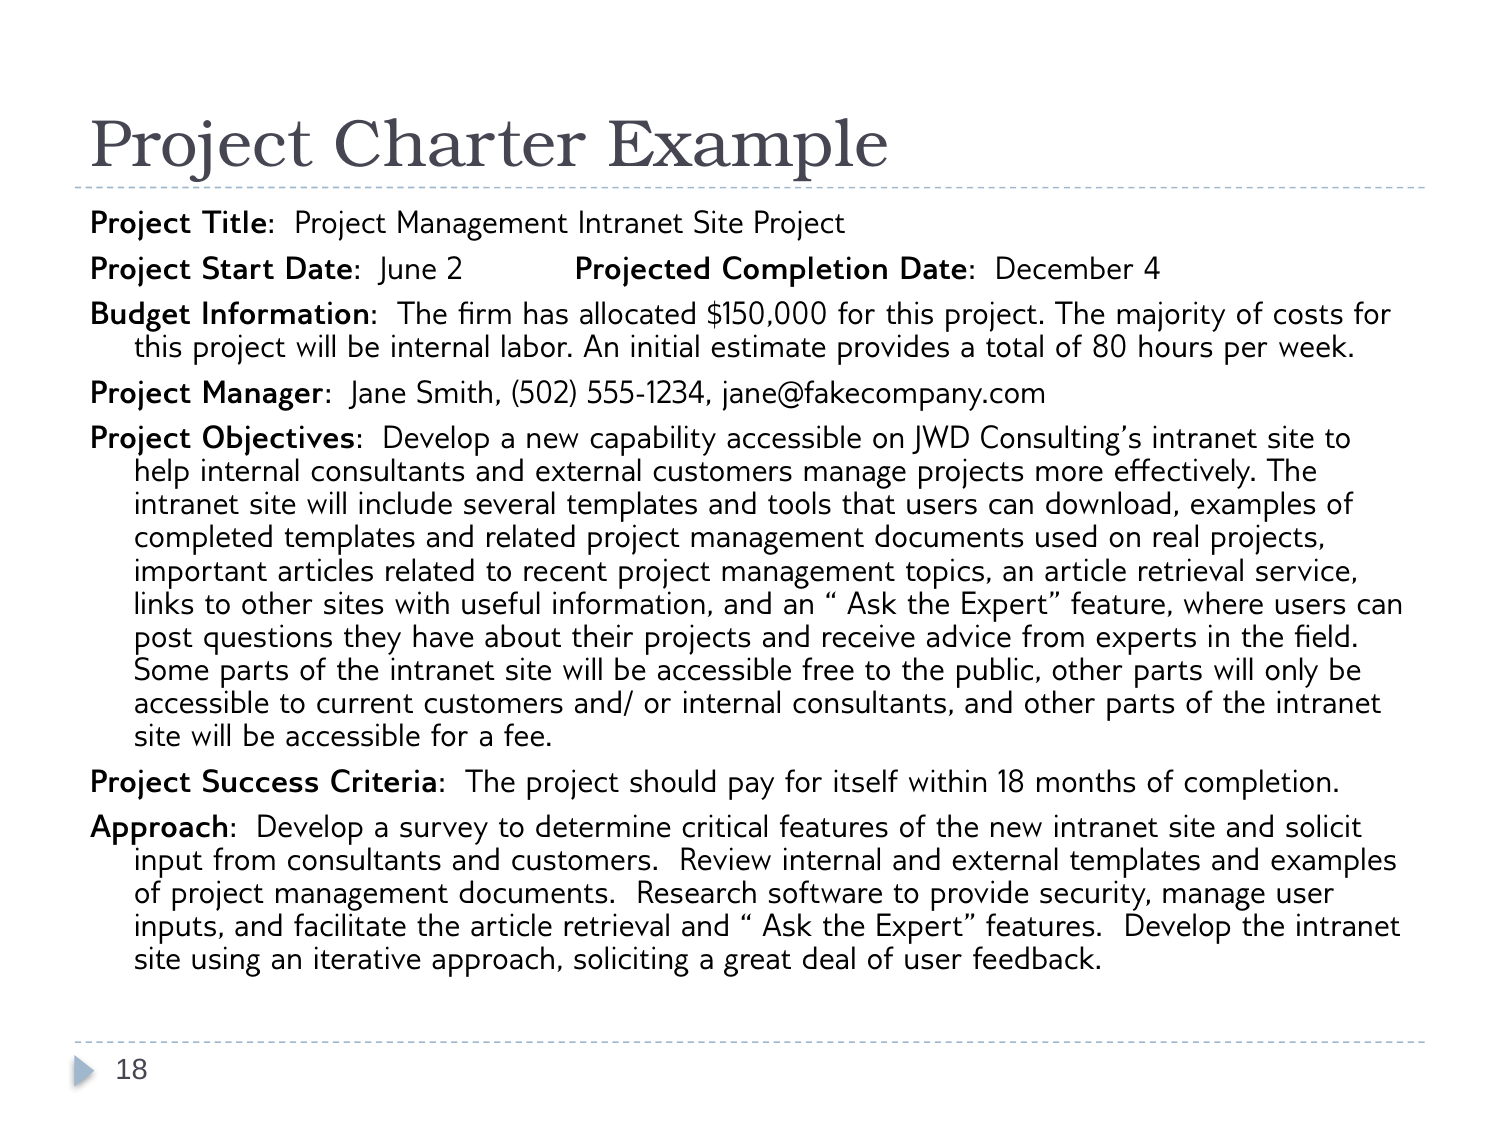

# Project Charter Example
Project Title:  Project Management Intranet Site Project
Project Start Date:  June 2 		Projected Completion Date:  December 4
Budget Information:  The firm has allocated $150,000 for this project. The majority of costs for this project will be internal labor. An initial estimate provides a total of 80 hours per week.
Project Manager:  Jane Smith, (502) 555-1234, jane@fakecompany.com
Project Objectives:  Develop a new capability accessible on JWD Consulting’s intranet site to help internal consultants and external customers manage projects more effectively. The intranet site will include several templates and tools that users can download, examples of completed templates and related project management documents used on real projects, important articles related to recent project management topics, an article retrieval service, links to other sites with useful information, and an “ Ask the Expert” feature, where users can post questions they have about their projects and receive advice from experts in the field. Some parts of the intranet site will be accessible free to the public, other parts will only be accessible to current customers and/ or internal consultants, and other parts of the intranet site will be accessible for a fee.
Project Success Criteria:  The project should pay for itself within 18 months of completion.
Approach:  Develop a survey to determine critical features of the new intranet site and solicit input from consultants and customers.  Review internal and external templates and examples of project management documents.  Research software to provide security, manage user inputs, and facilitate the article retrieval and “ Ask the Expert” features.  Develop the intranet site using an iterative approach, soliciting a great deal of user feedback.
18